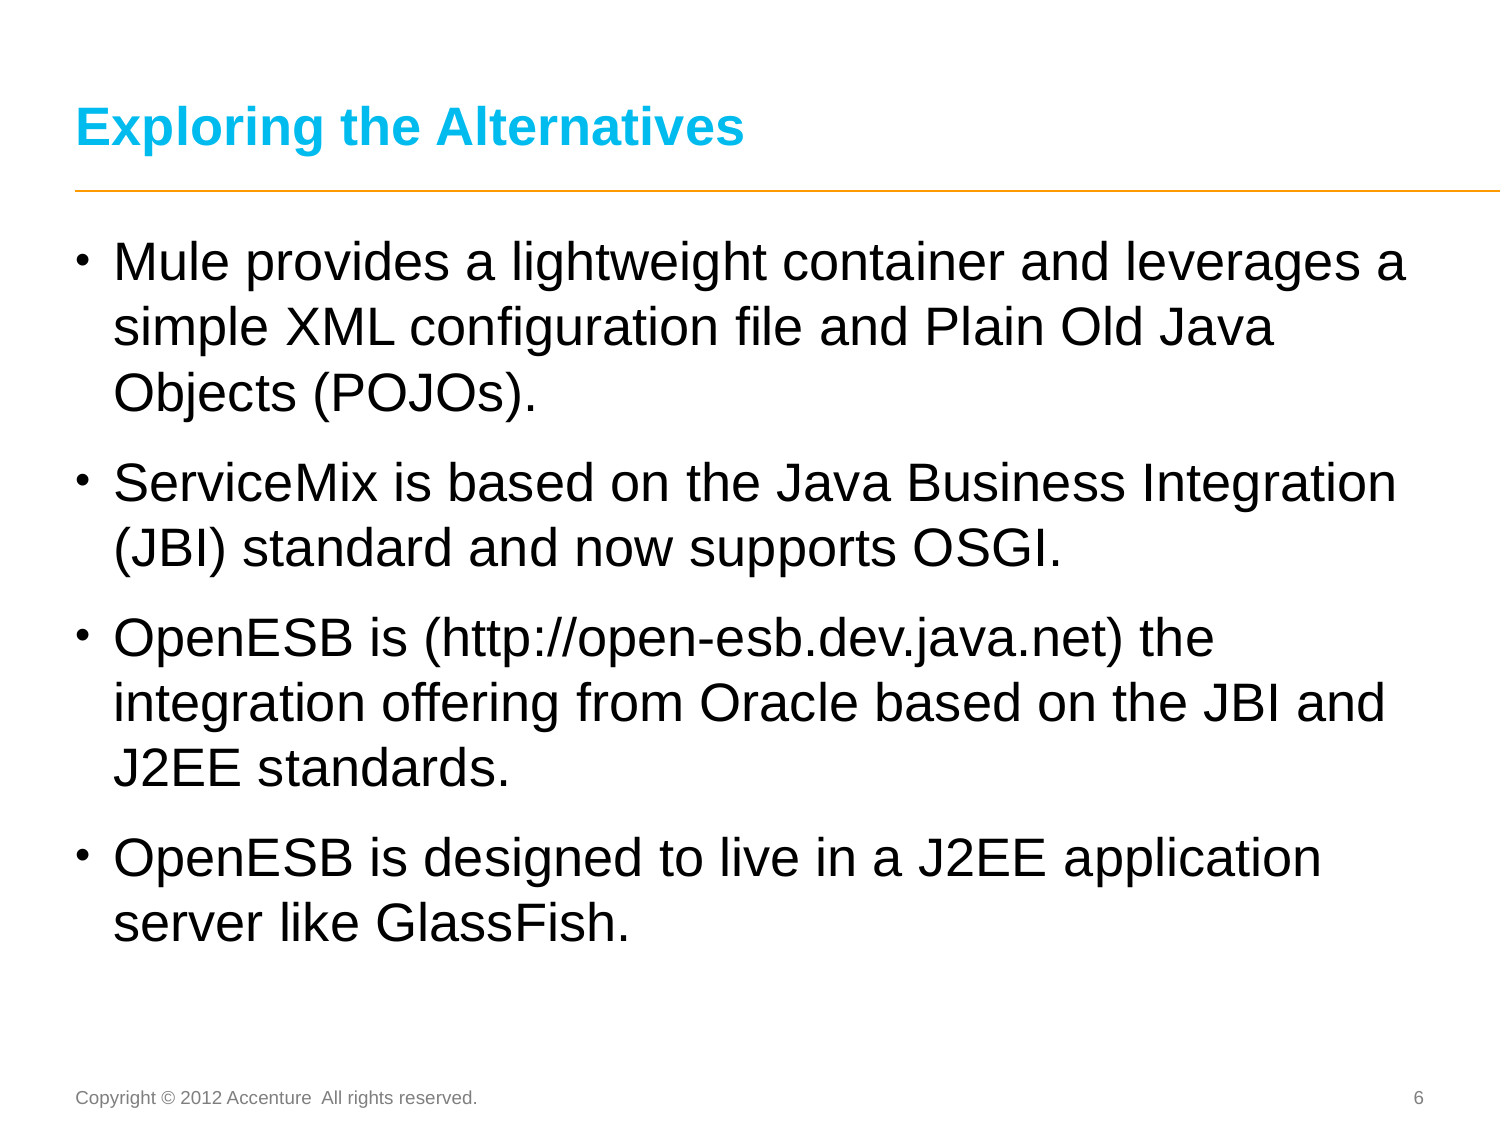

# Exploring the Alternatives
Mule provides a lightweight container and leverages a simple XML configuration file and Plain Old Java Objects (POJOs).
ServiceMix is based on the Java Business Integration (JBI) standard and now supports OSGI.
OpenESB is (http://open-esb.dev.java.net) the integration offering from Oracle based on the JBI and J2EE standards.
OpenESB is designed to live in a J2EE application server like GlassFish.